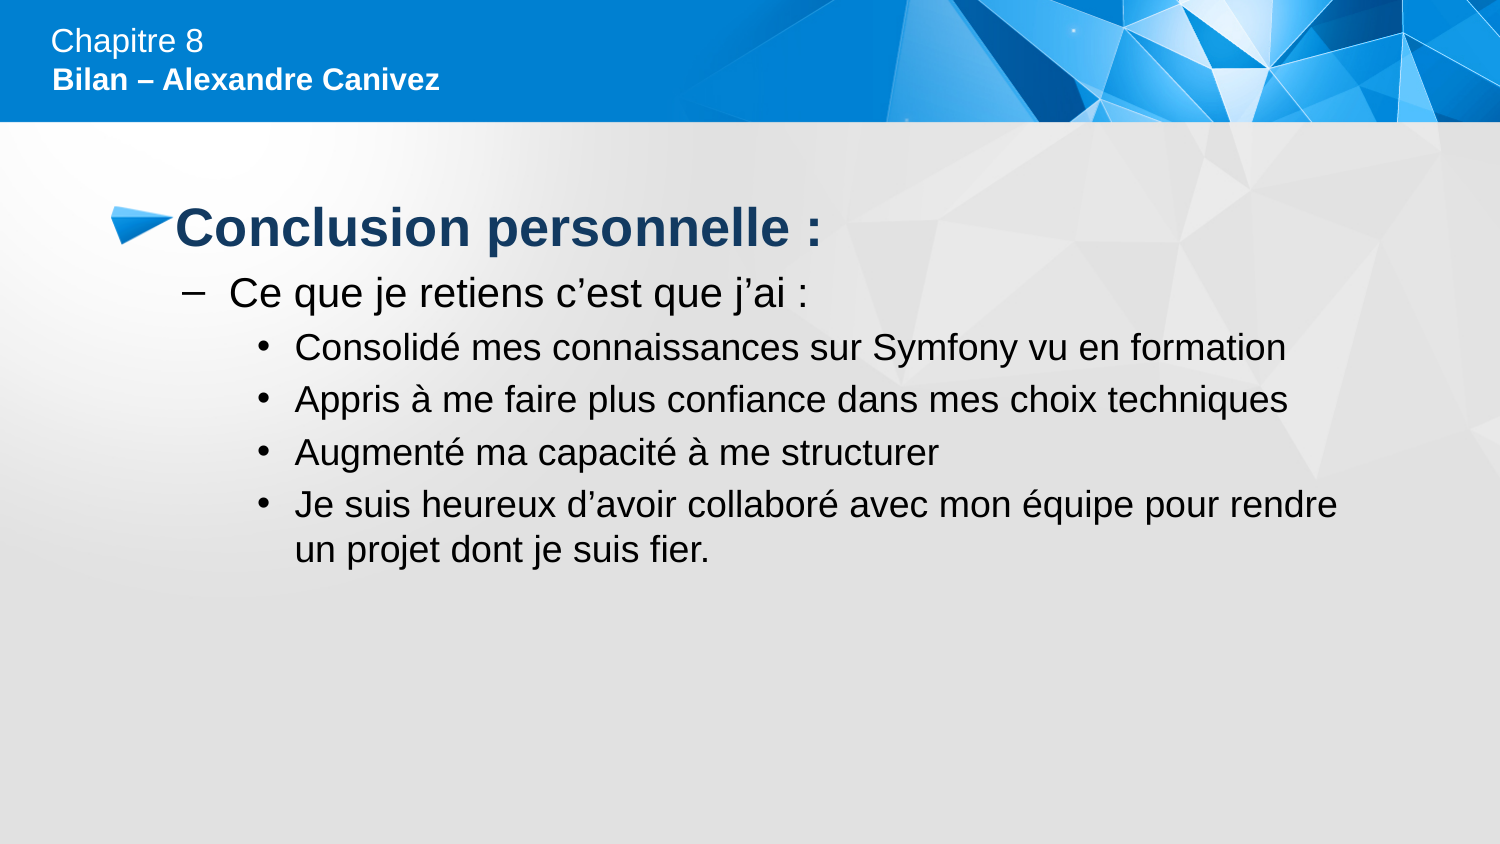

# Chapitre 8
Bilan – Alexandre Canivez
Conclusion personnelle :
Ce que je retiens c’est que j’ai :
Consolidé mes connaissances sur Symfony vu en formation
Appris à me faire plus confiance dans mes choix techniques
Augmenté ma capacité à me structurer
Je suis heureux d’avoir collaboré avec mon équipe pour rendre un projet dont je suis fier.